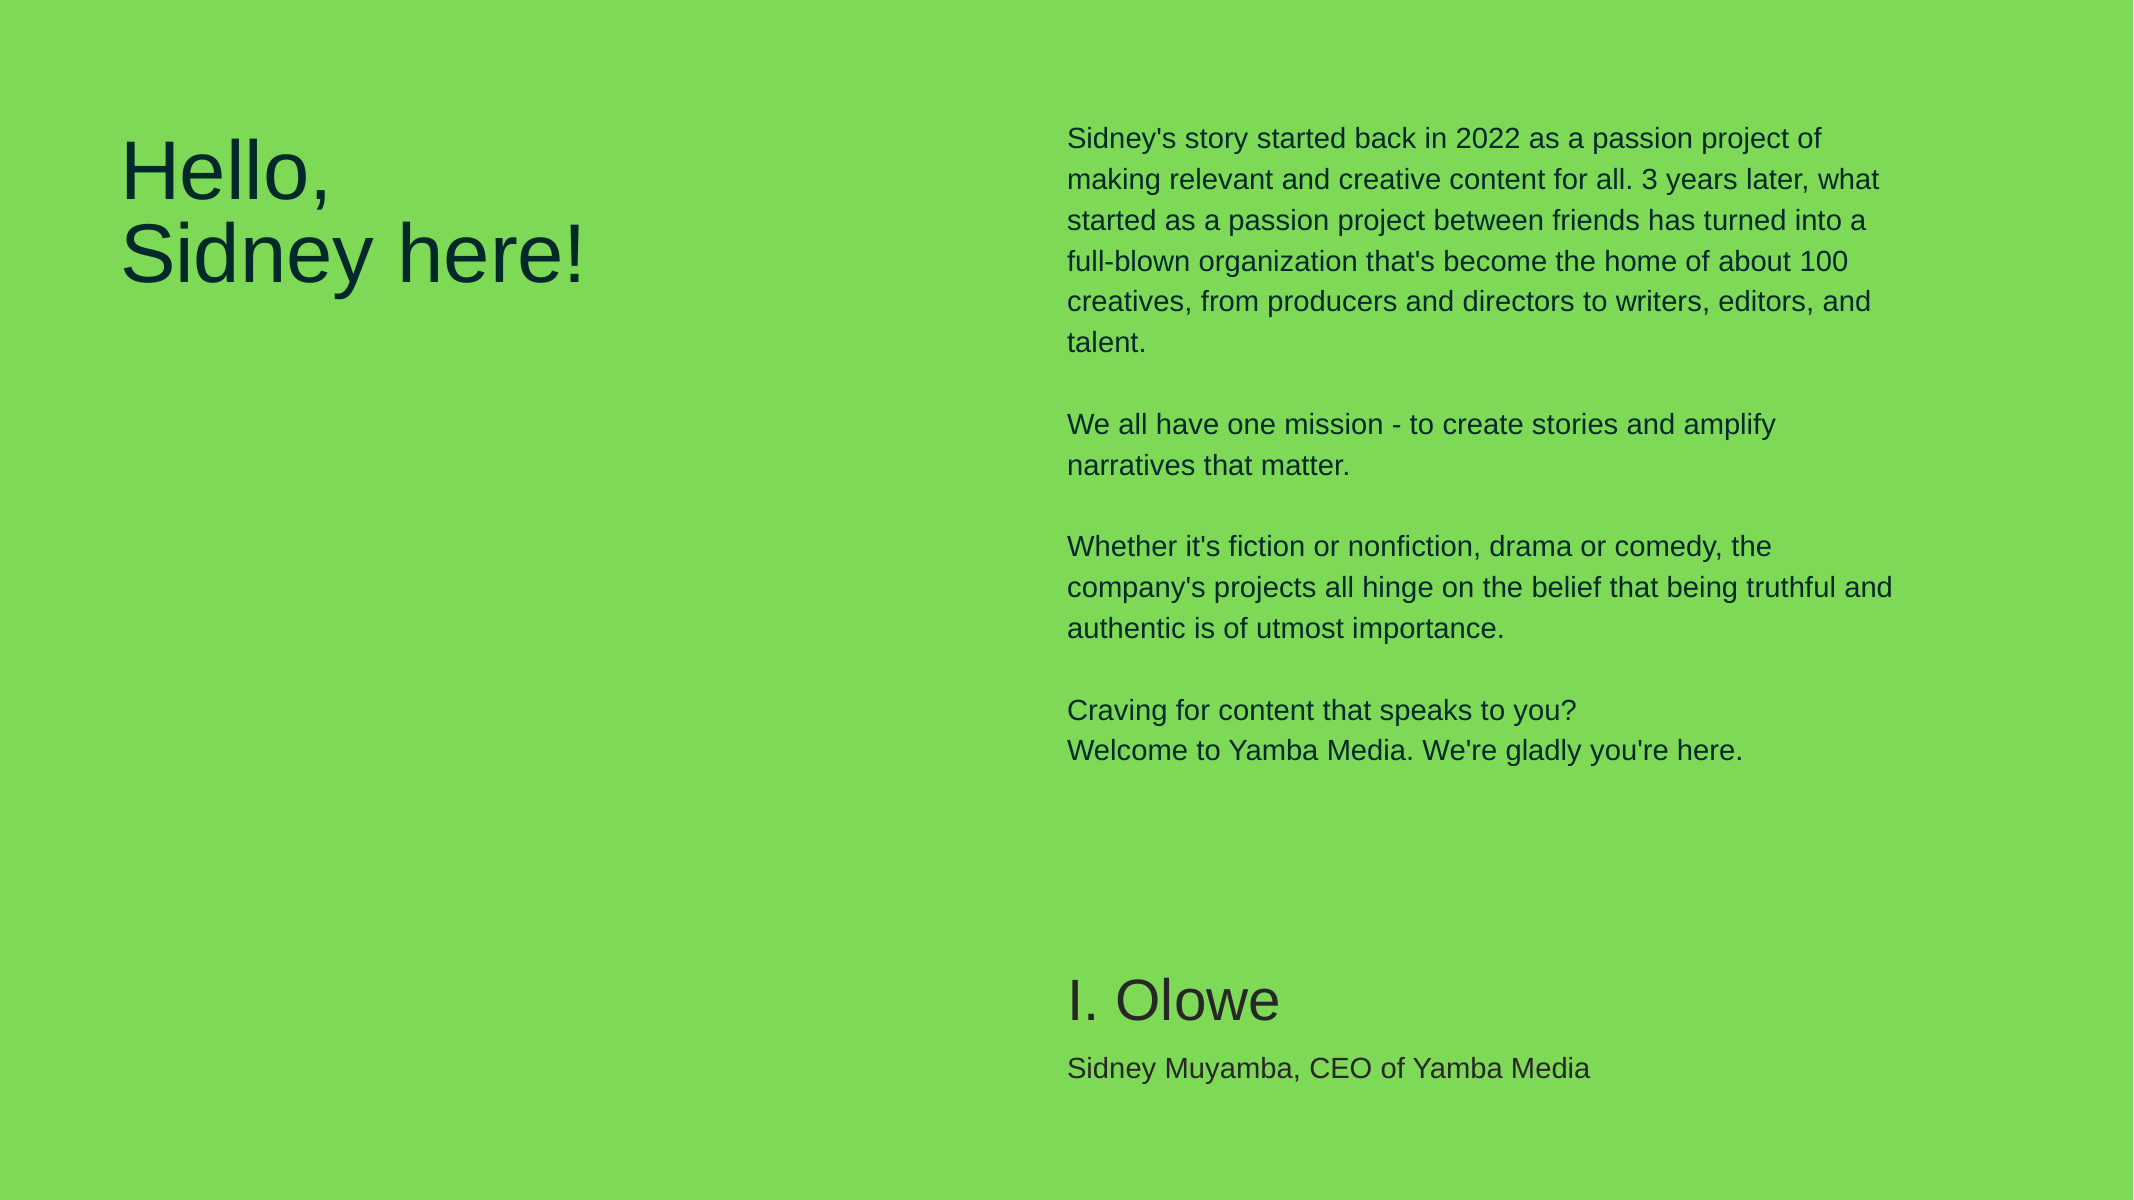

Sidney's story started back in 2022 as a passion project of making relevant and creative content for all. 3 years later, what started as a passion project between friends has turned into a full-blown organization that's become the home of about 100 creatives, from producers and directors to writers, editors, and talent.

We all have one mission - to create stories and amplify narratives that matter.

Whether it's fiction or nonfiction, drama or comedy, the company's projects all hinge on the belief that being truthful and authentic is of utmost importance.

Craving for content that speaks to you?
Welcome to Yamba Media. We're gladly you're here.
Hello,
Sidney here!
"Authenticity is of utmost importance."
I. Olowe
Sidney Muyamba, CEO of Yamba Media